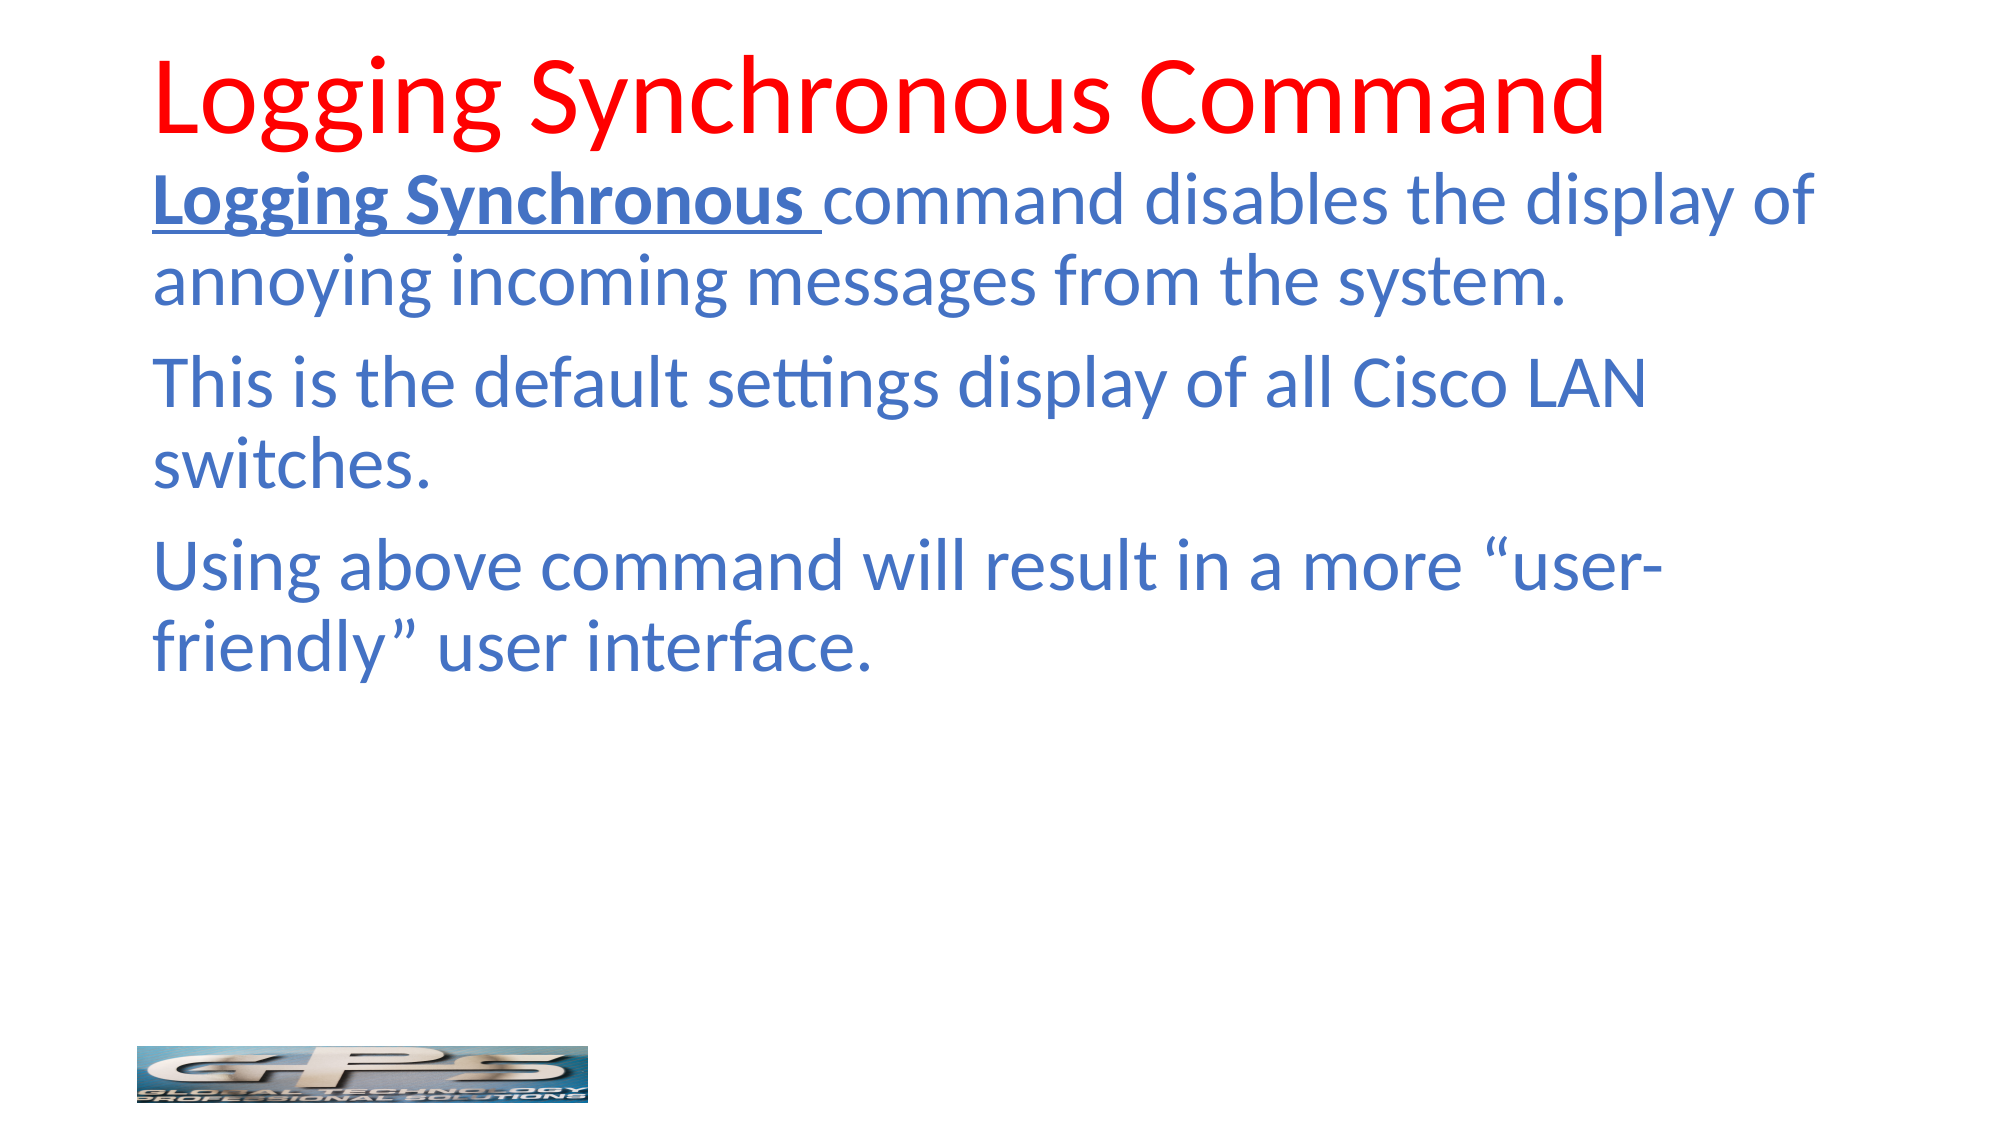

# Logging Synchronous Command
Logging Synchronous command disables the display of annoying incoming messages from the system.
This is the default settings display of all Cisco LAN switches.
Using above command will result in a more “user-friendly” user interface.